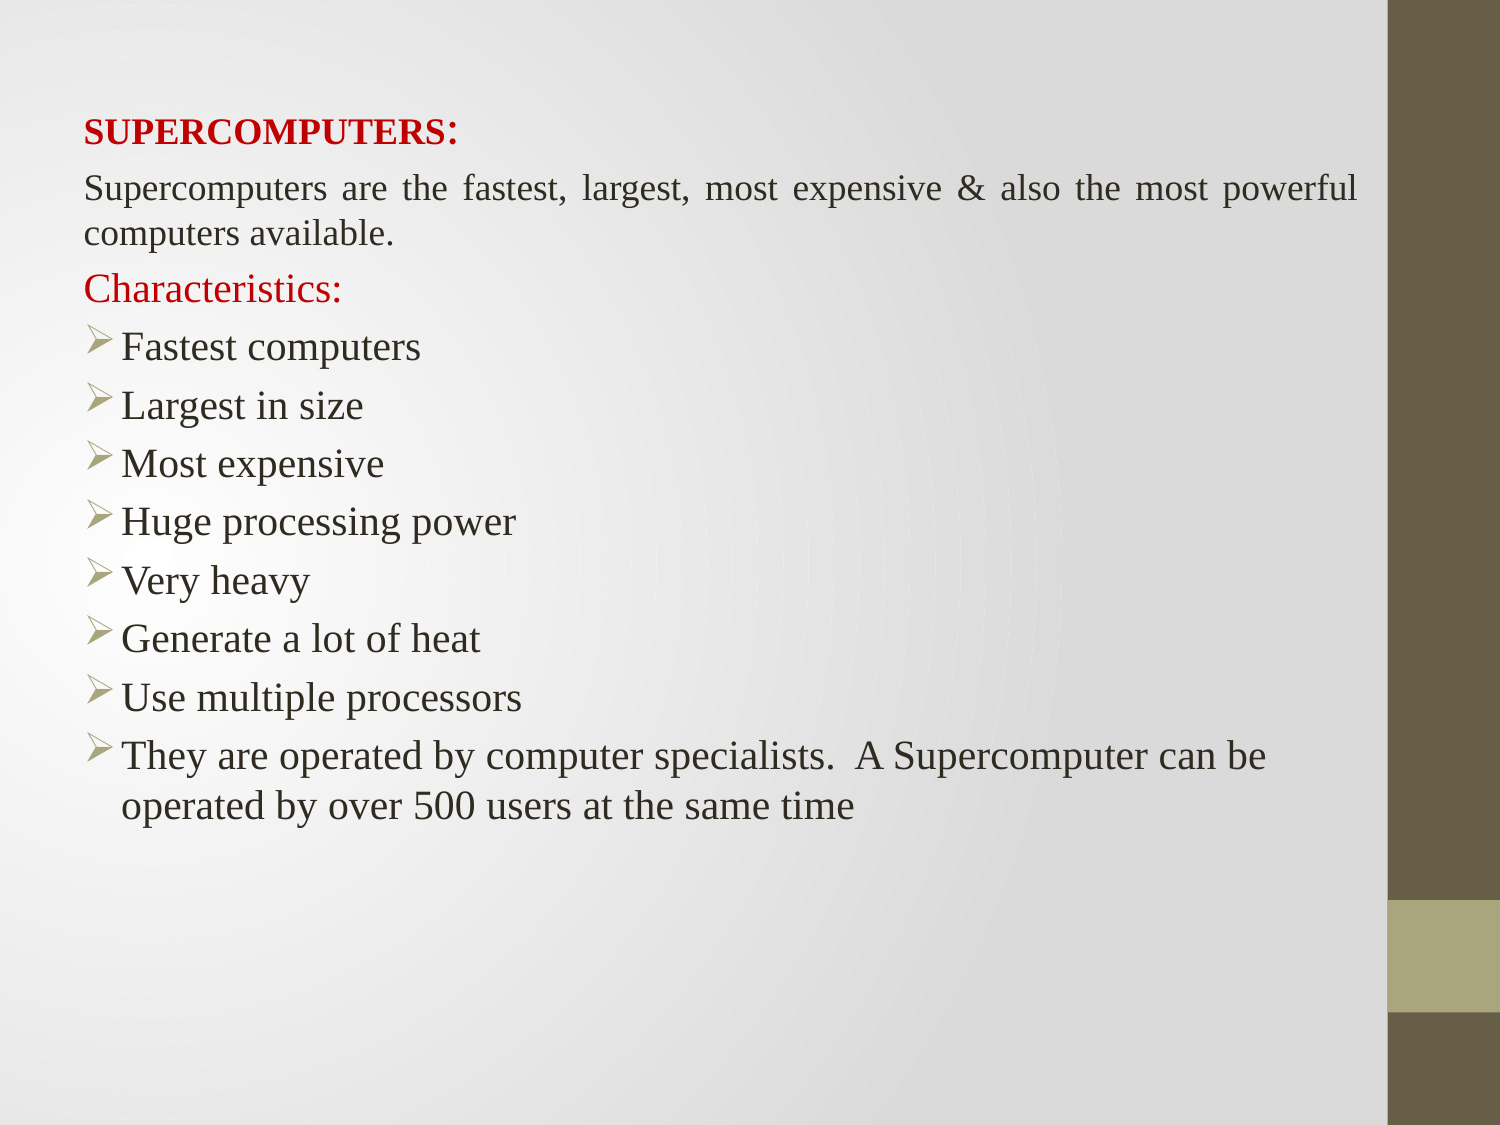

SUPERCOMPUTERS:
Supercomputers are the fastest, largest, most expensive & also the most powerful computers available.
Characteristics:
Fastest computers
Largest in size
Most expensive
Huge processing power
Very heavy
Generate a lot of heat
Use multiple processors
They are operated by computer specialists.  A Supercomputer can be operated by over 500 users at the same time